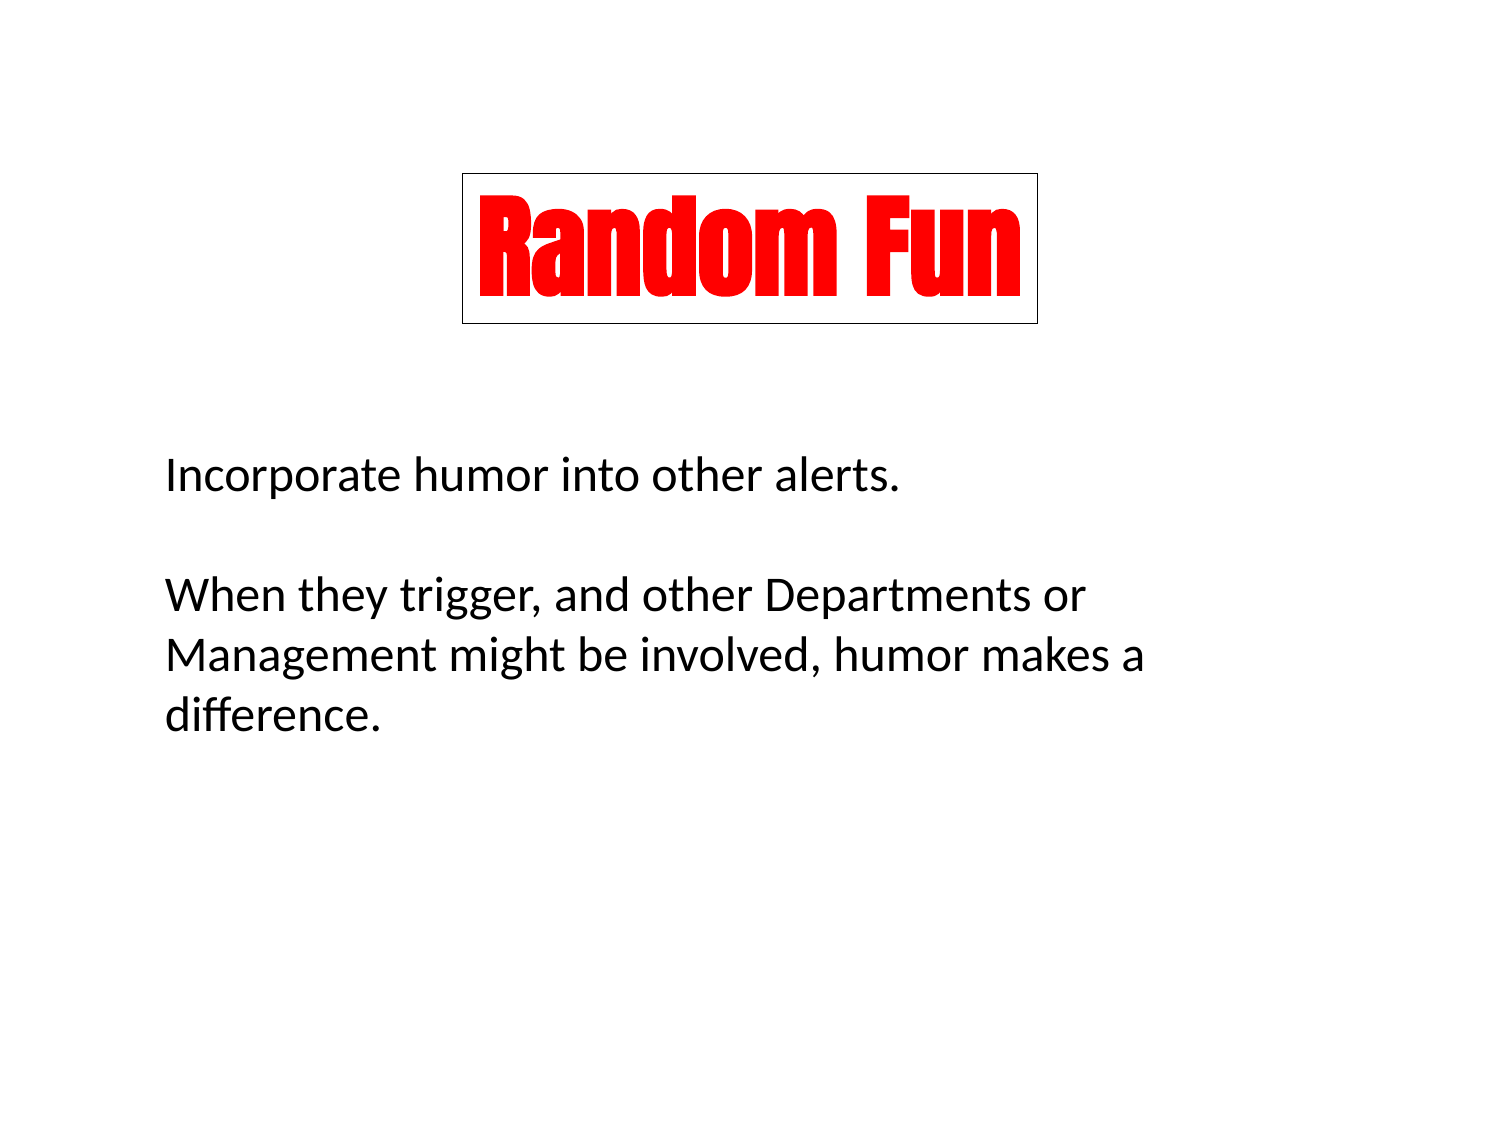

Random Fun
Incorporate humor into other alerts.

When they trigger, and other Departments or Management might be involved, humor makes a difference.